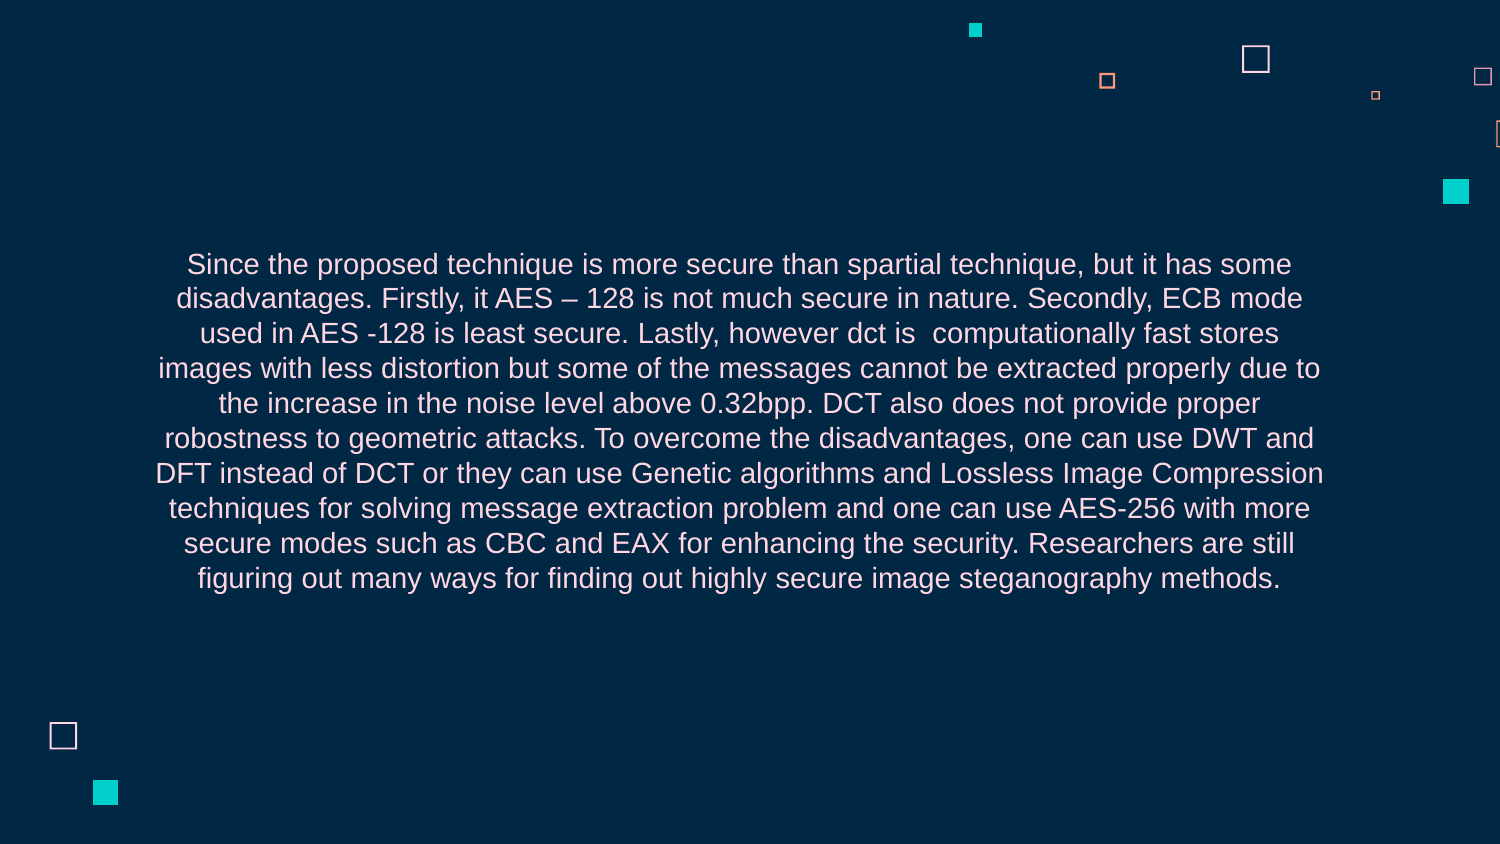

Since the proposed technique is more secure than spartial technique, but it has some disadvantages. Firstly, it AES – 128 is not much secure in nature. Secondly, ECB mode used in AES -128 is least secure. Lastly, however dct is  computationally fast stores images with less distortion but some of the messages cannot be extracted properly due to the increase in the noise level above 0.32bpp. DCT also does not provide proper robostness to geometric attacks. To overcome the disadvantages, one can use DWT and DFT instead of DCT or they can use Genetic algorithms and Lossless Image Compression techniques for solving message extraction problem and one can use AES-256 with more secure modes such as CBC and EAX for enhancing the security. Researchers are still figuring out many ways for finding out highly secure image steganography methods.